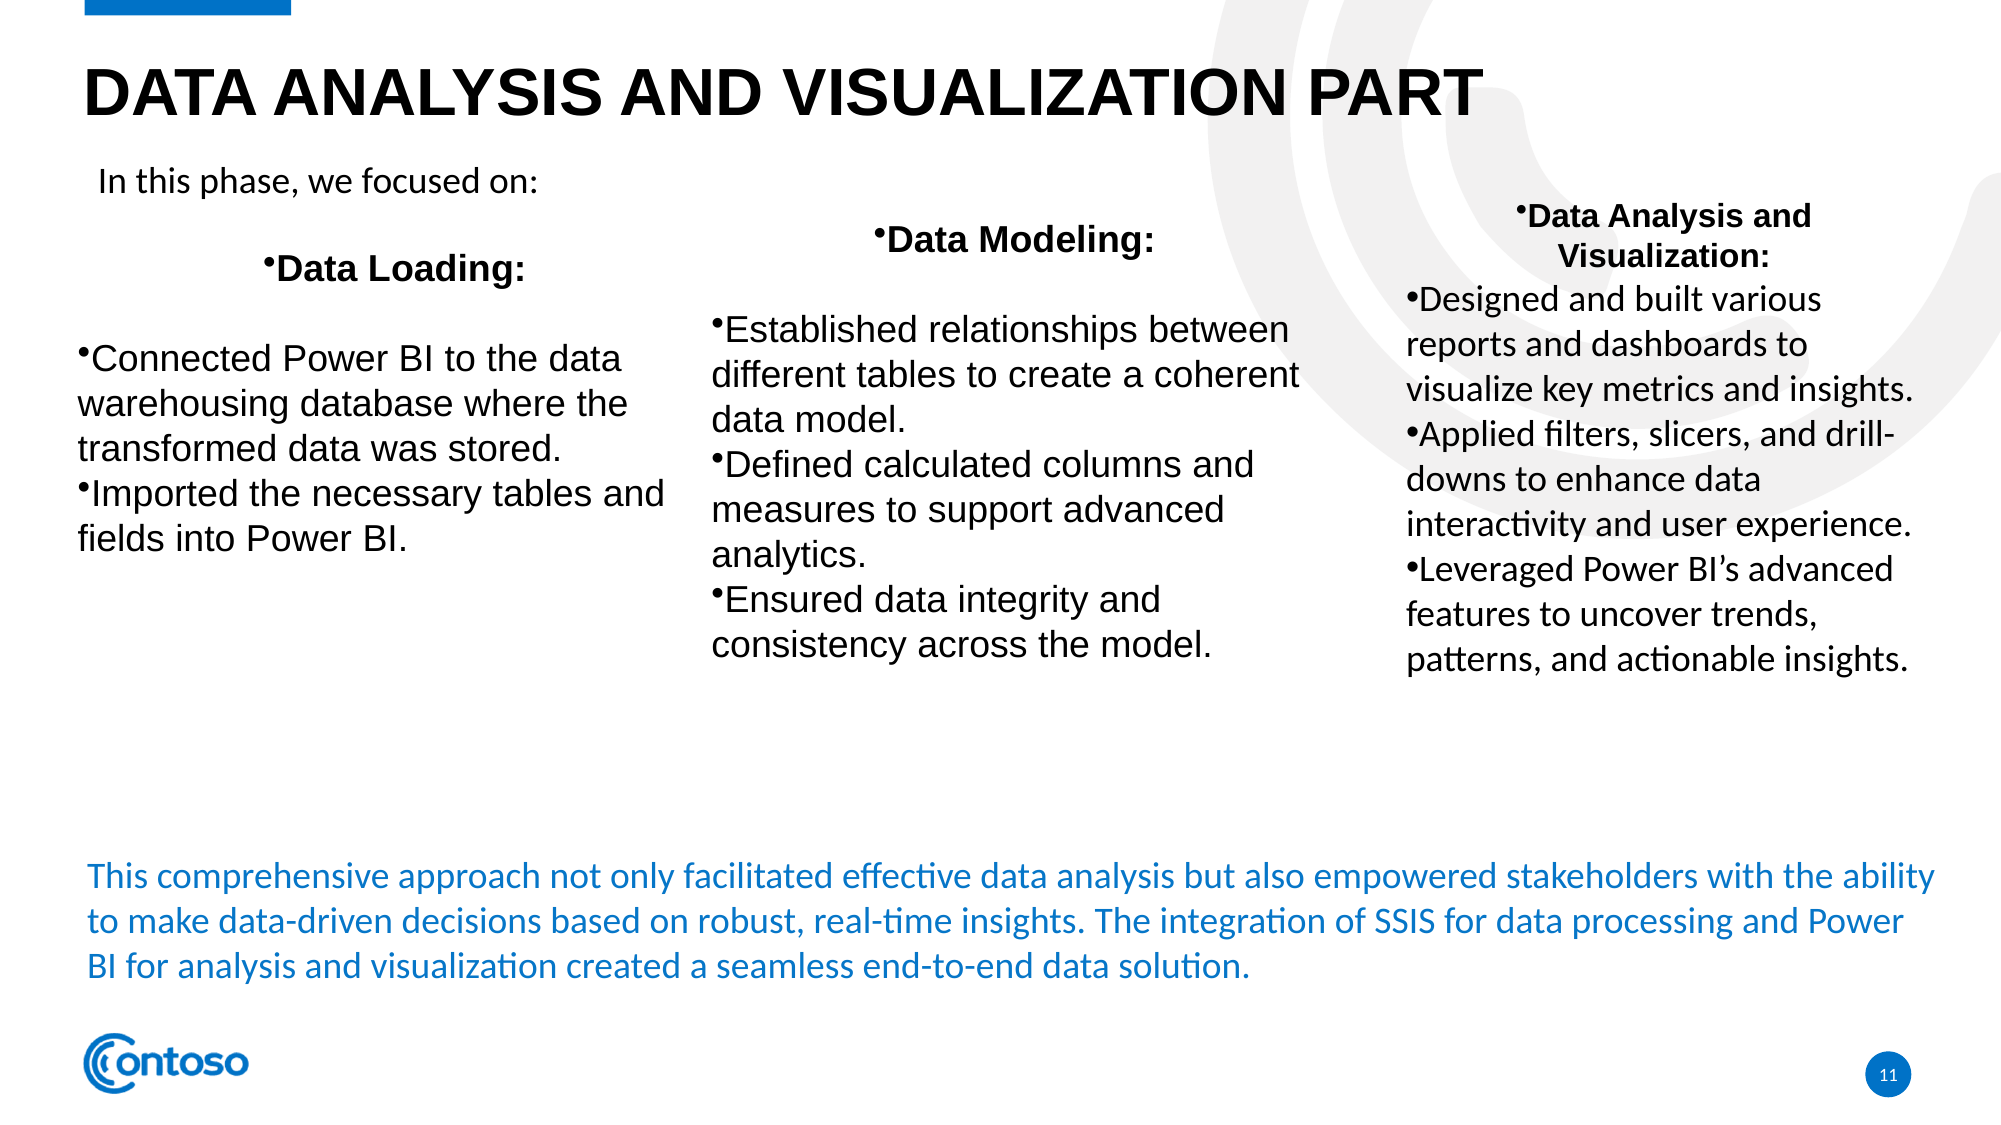

# Data Analysis and Visualization Part
In this phase, we focused on:
Data Analysis and Visualization:
Designed and built various reports and dashboards to visualize key metrics and insights.
Applied filters, slicers, and drill-downs to enhance data interactivity and user experience.
Leveraged Power BI’s advanced features to uncover trends, patterns, and actionable insights.
Data Modeling:

Established relationships between different tables to create a coherent data model.
Defined calculated columns and measures to support advanced analytics.
Ensured data integrity and consistency across the model.
Data Loading:

Connected Power BI to the data warehousing database where the transformed data was stored.
Imported the necessary tables and fields into Power BI.

This comprehensive approach not only facilitated effective data analysis but also empowered stakeholders with the ability to make data-driven decisions based on robust, real-time insights. The integration of SSIS for data processing and Power BI for analysis and visualization created a seamless end-to-end data solution.
11